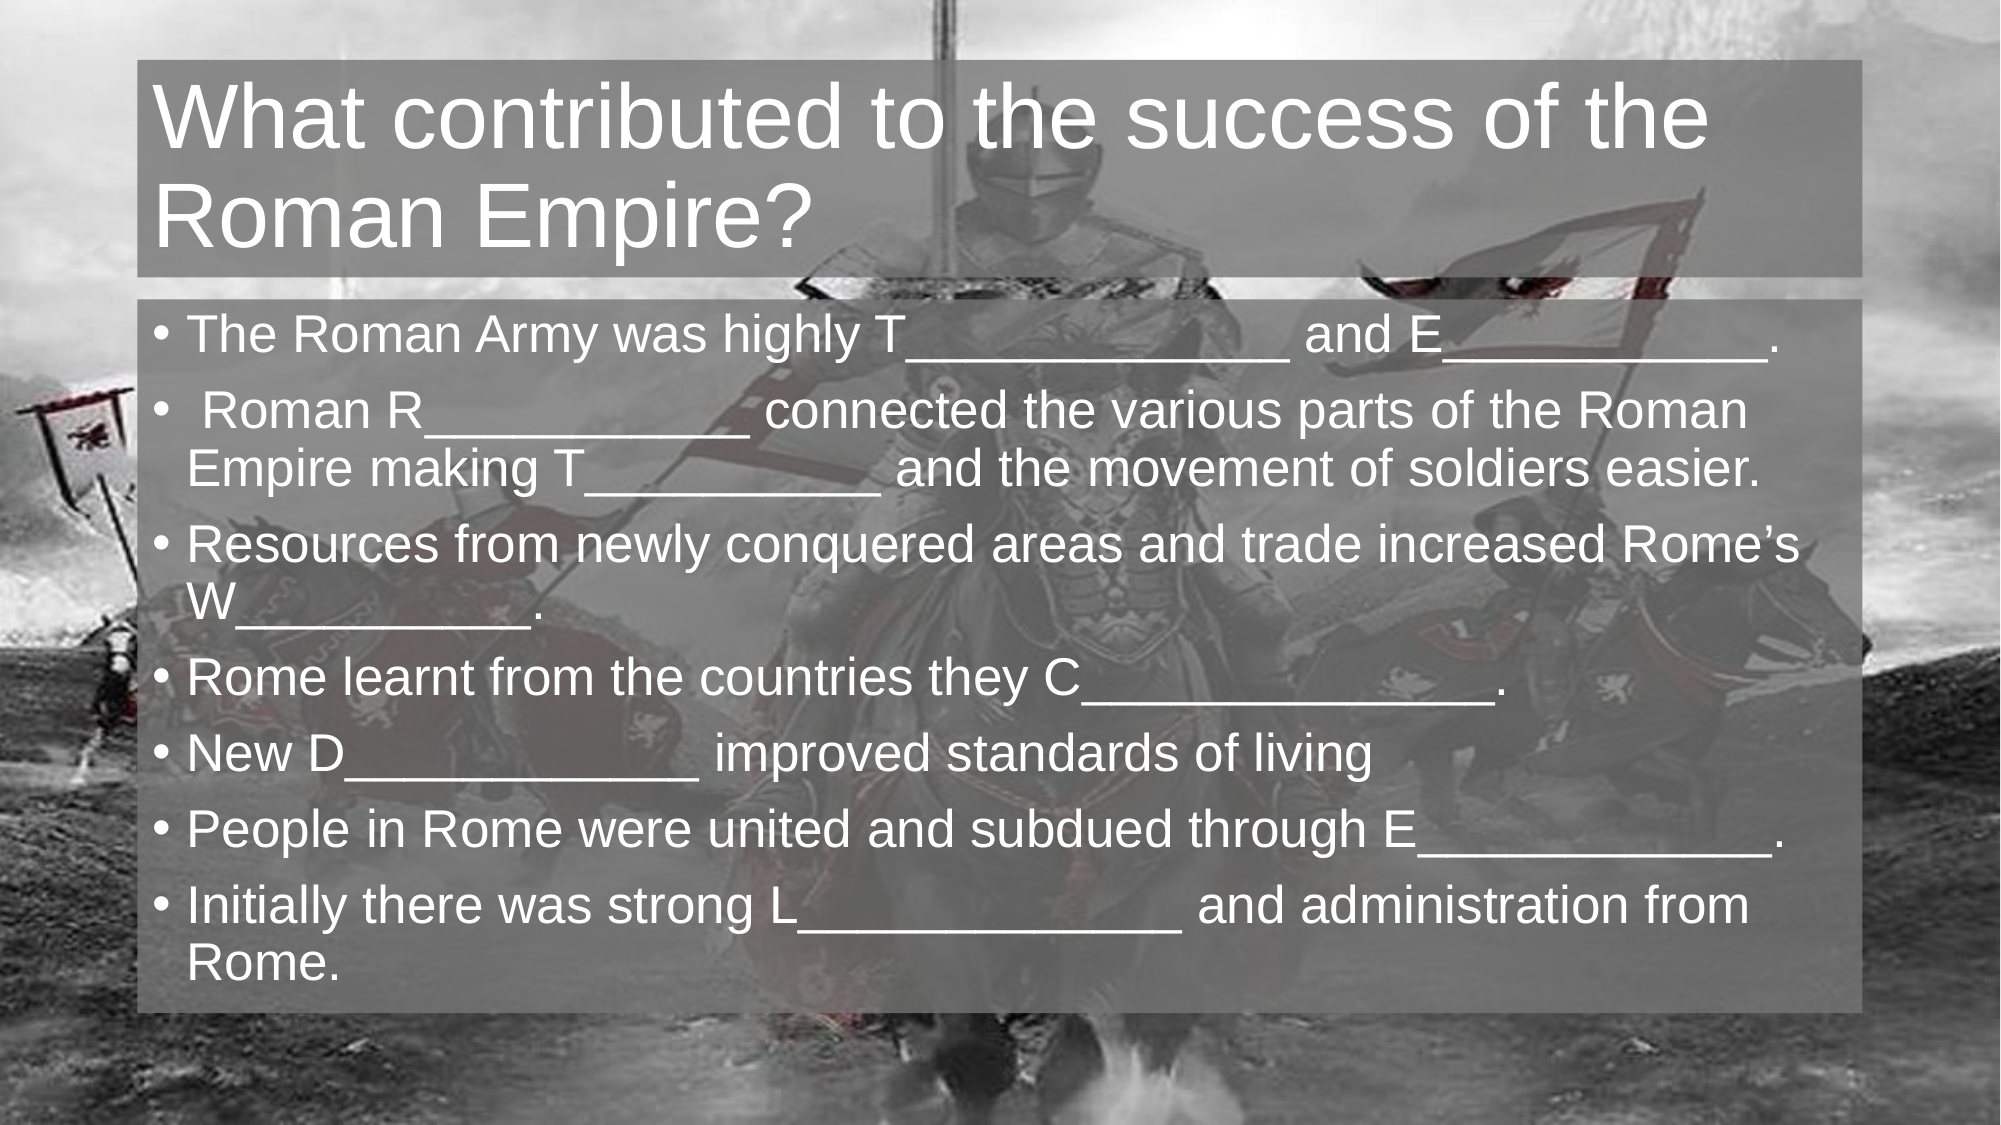

# What contributed to the success of the Roman Empire?
The Roman Army was highly T_____________ and E___________.
 Roman R___________ connected the various parts of the Roman Empire making T__________ and the movement of soldiers easier.
Resources from newly conquered areas and trade increased Rome’s W__________.
Rome learnt from the countries they C______________.
New D____________ improved standards of living
People in Rome were united and subdued through E____________.
Initially there was strong L_____________ and administration from Rome.